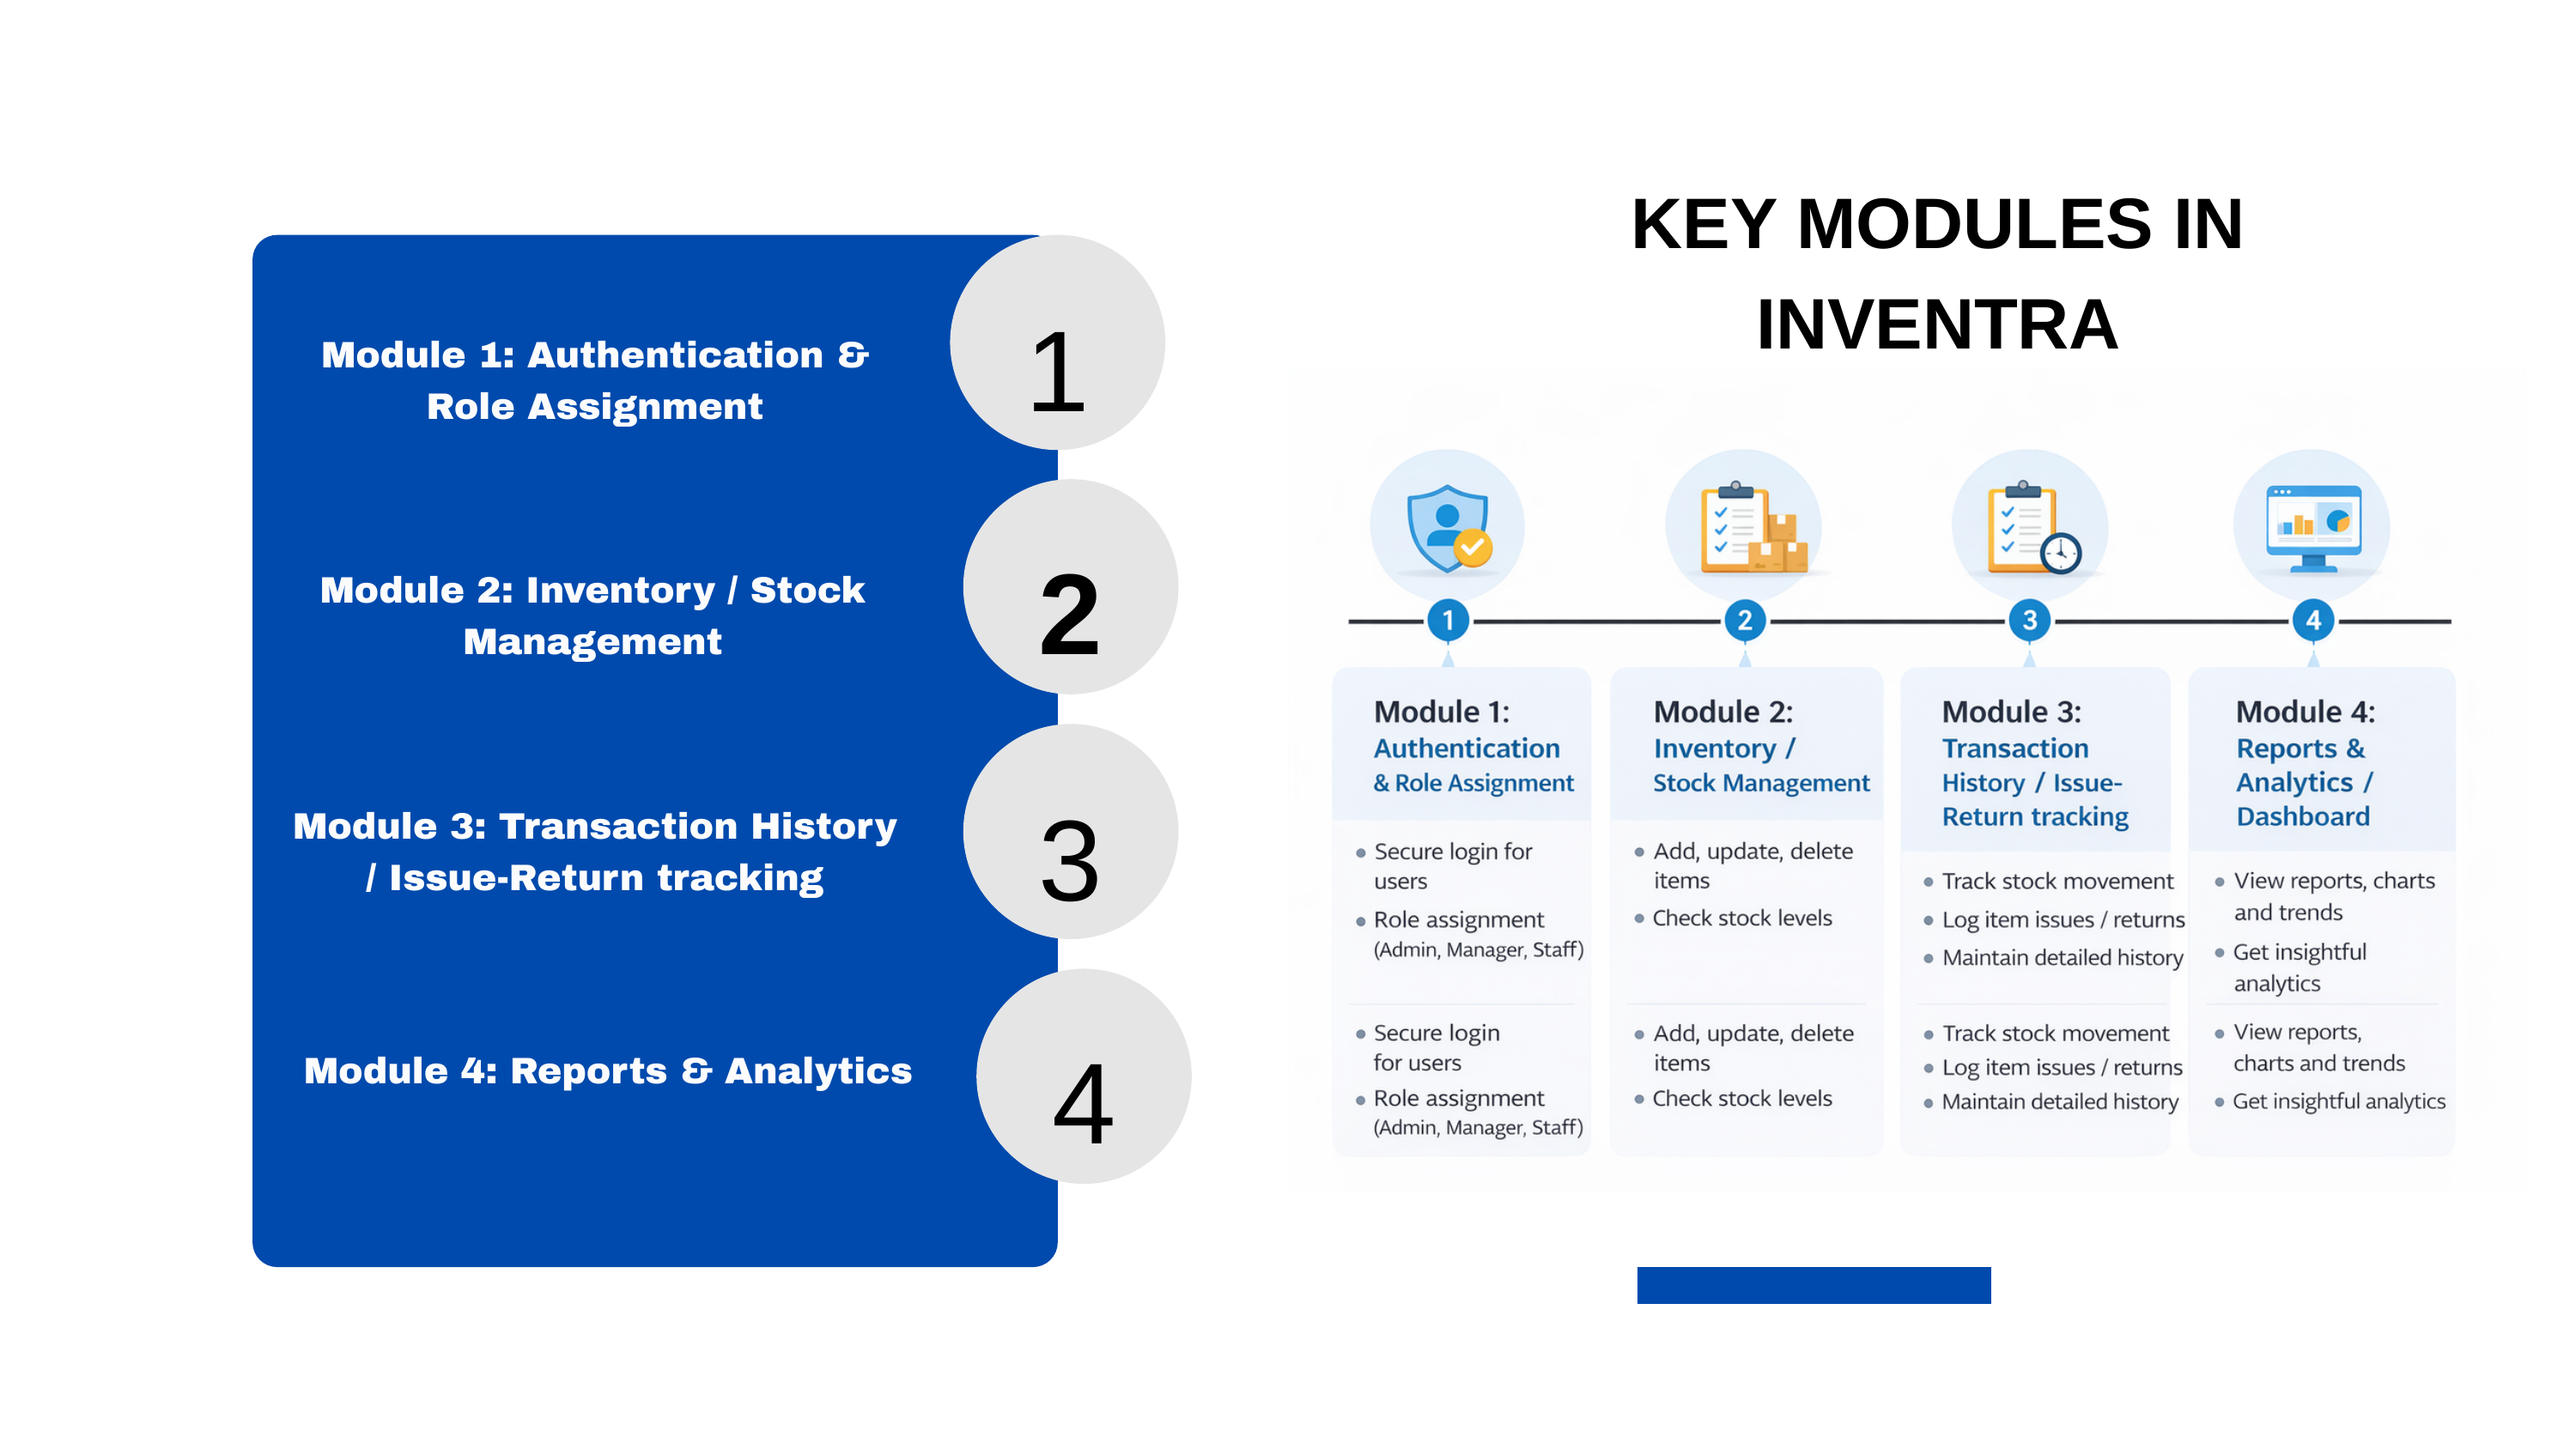

KEY MODULES IN INVENTRA

1
Module 1: Authentication & Role Assignment

2
Module 2: Inventory / Stock Management

3
Module 3: Transaction History / Issue-Return tracking

4
Module 4: Reports & Analytics